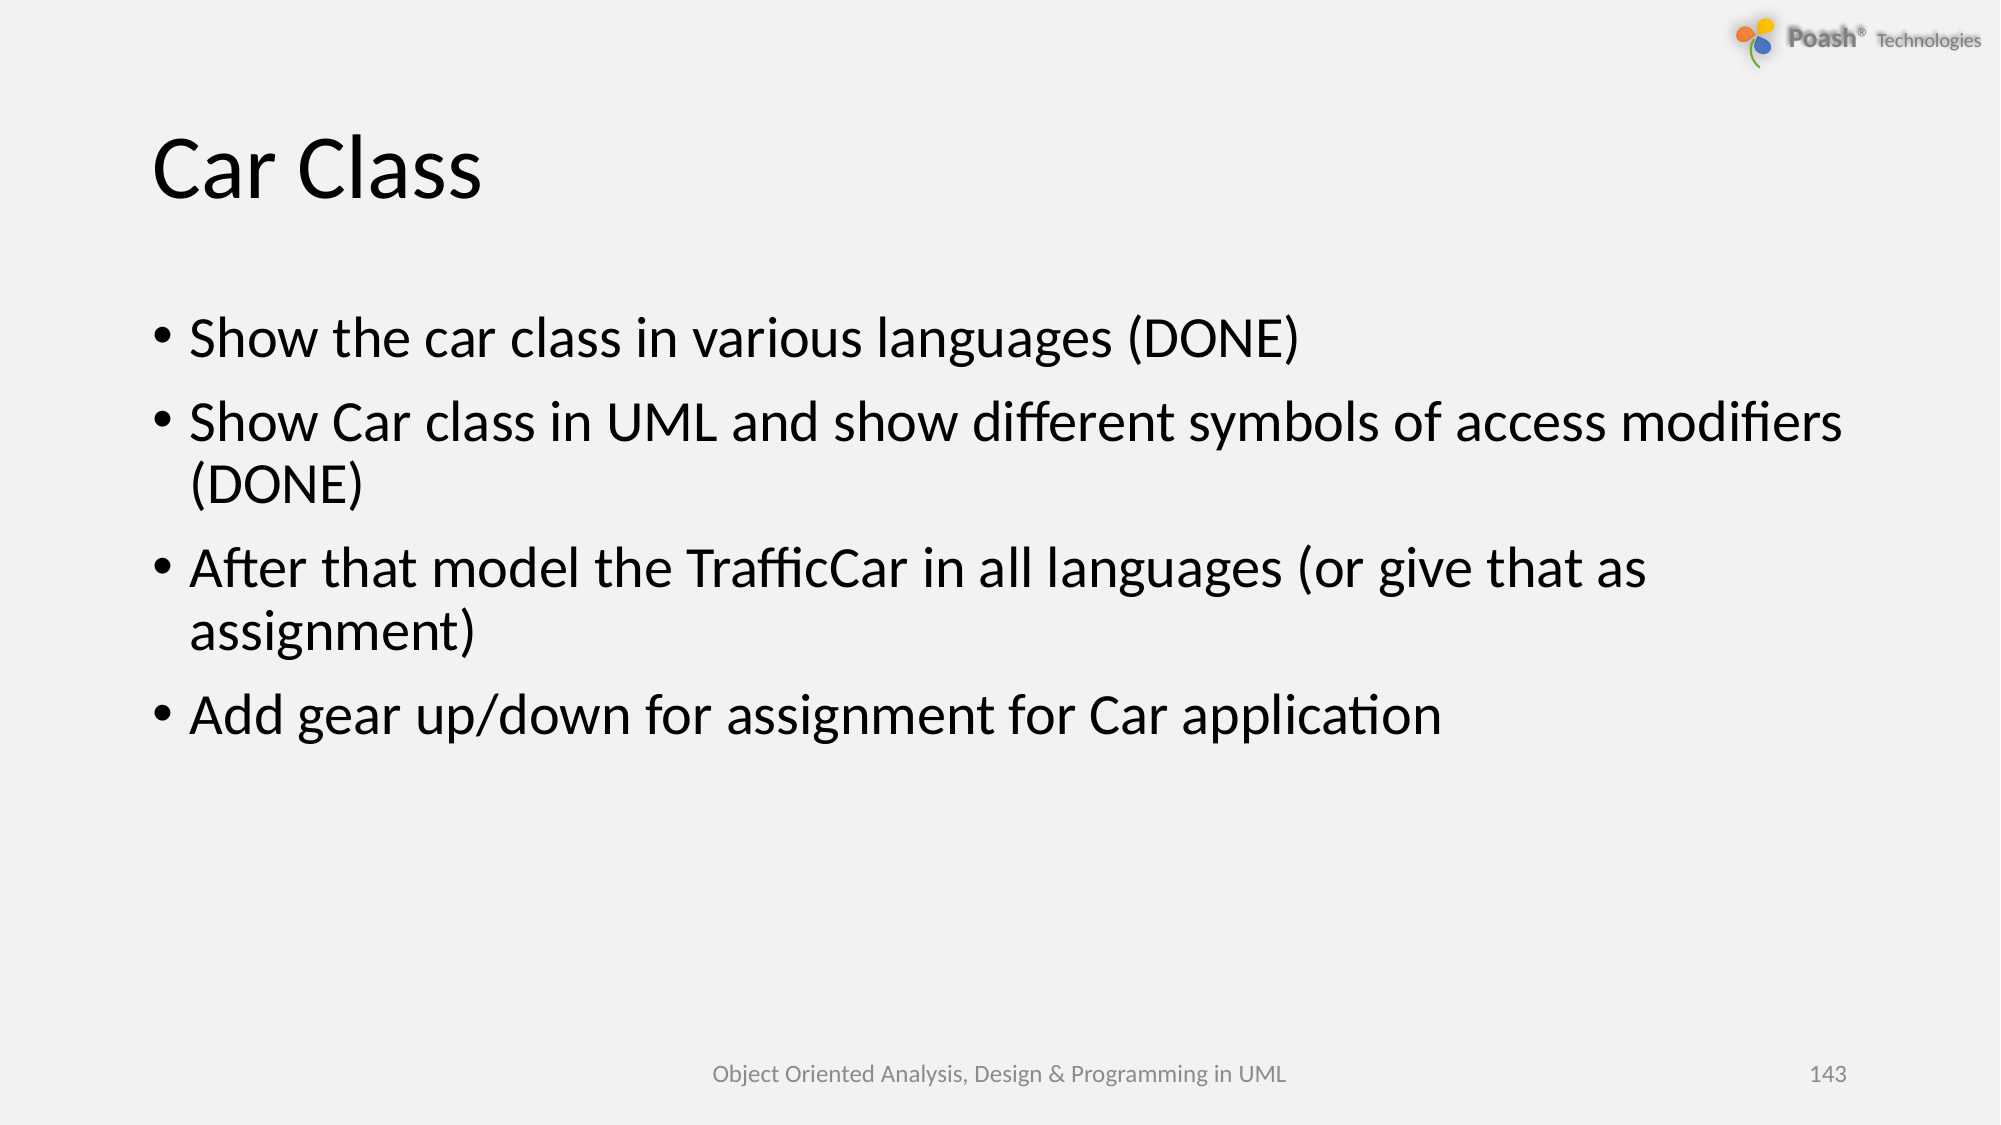

# Car Class
Show the car class in various languages (DONE)
Show Car class in UML and show different symbols of access modifiers (DONE)
After that model the TrafficCar in all languages (or give that as assignment)
Add gear up/down for assignment for Car application
Object Oriented Analysis, Design & Programming in UML
143